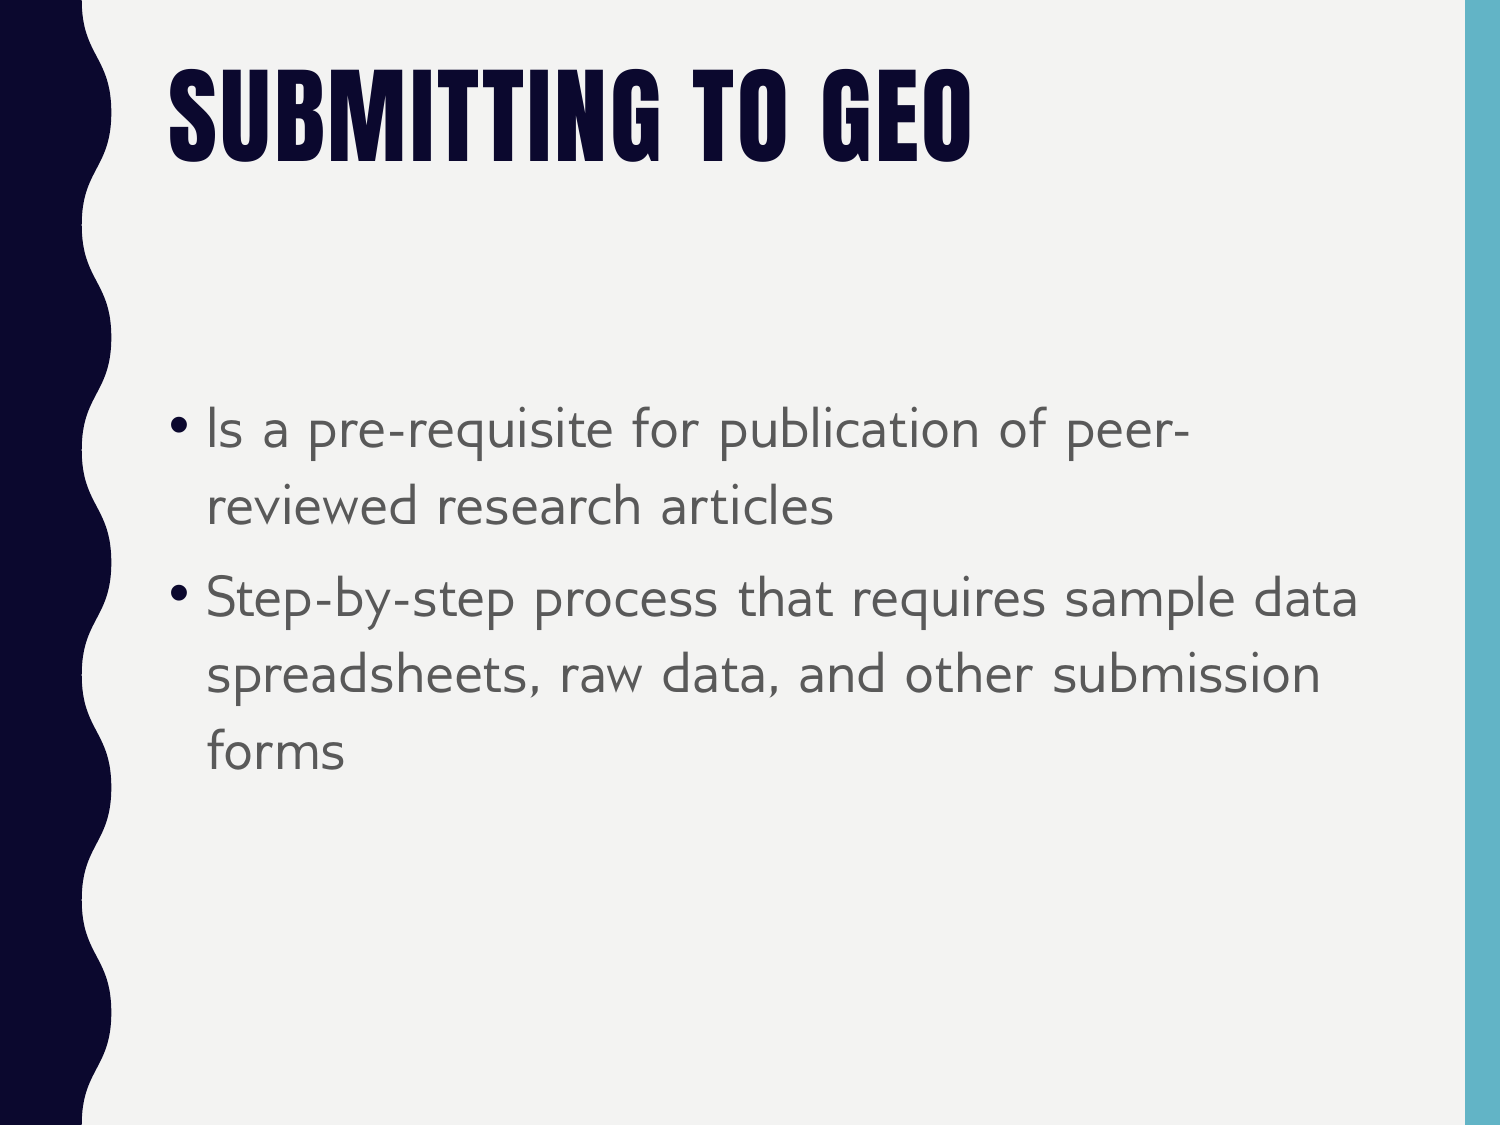

# Submitting to GEO
Is a pre-requisite for publication of peer-reviewed research articles
Step-by-step process that requires sample data spreadsheets, raw data, and other submission forms